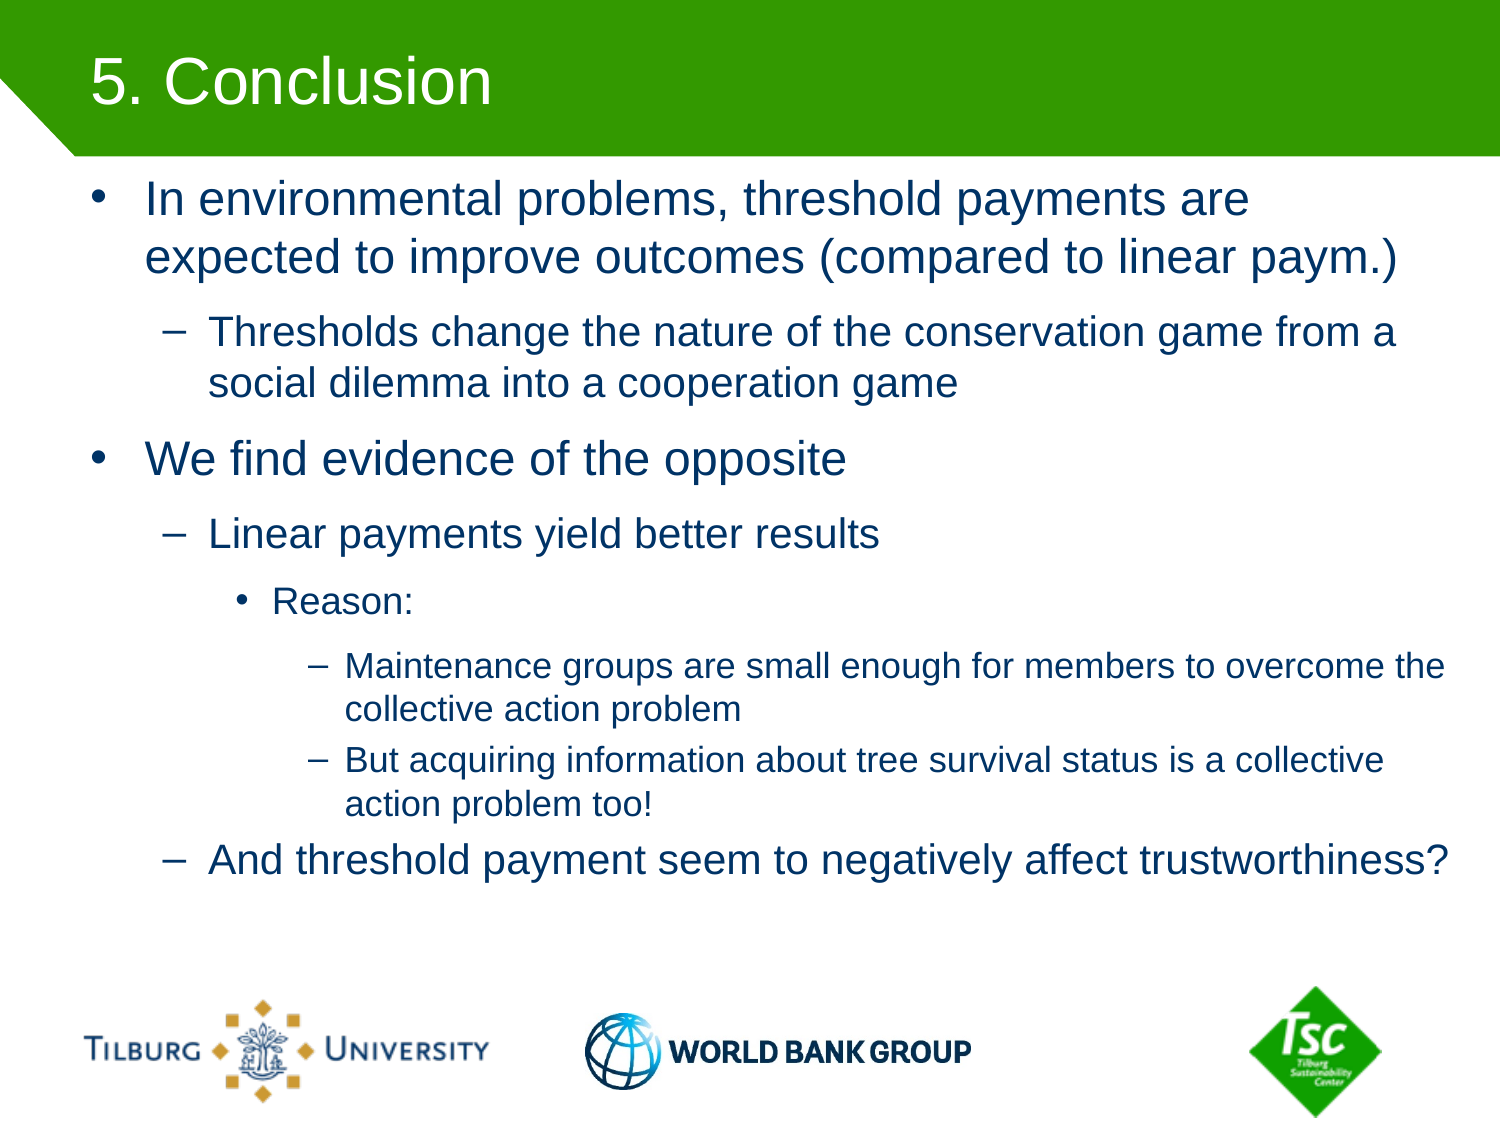

# 5. Conclusion
In environmental problems, threshold payments are expected to improve outcomes (compared to linear paym.)
Thresholds change the nature of the conservation game from a social dilemma into a cooperation game
We find evidence of the opposite
Linear payments yield better results
Reason:
Maintenance groups are small enough for members to overcome the collective action problem
But acquiring information about tree survival status is a collective action problem too!
And threshold payment seem to negatively affect trustworthiness?